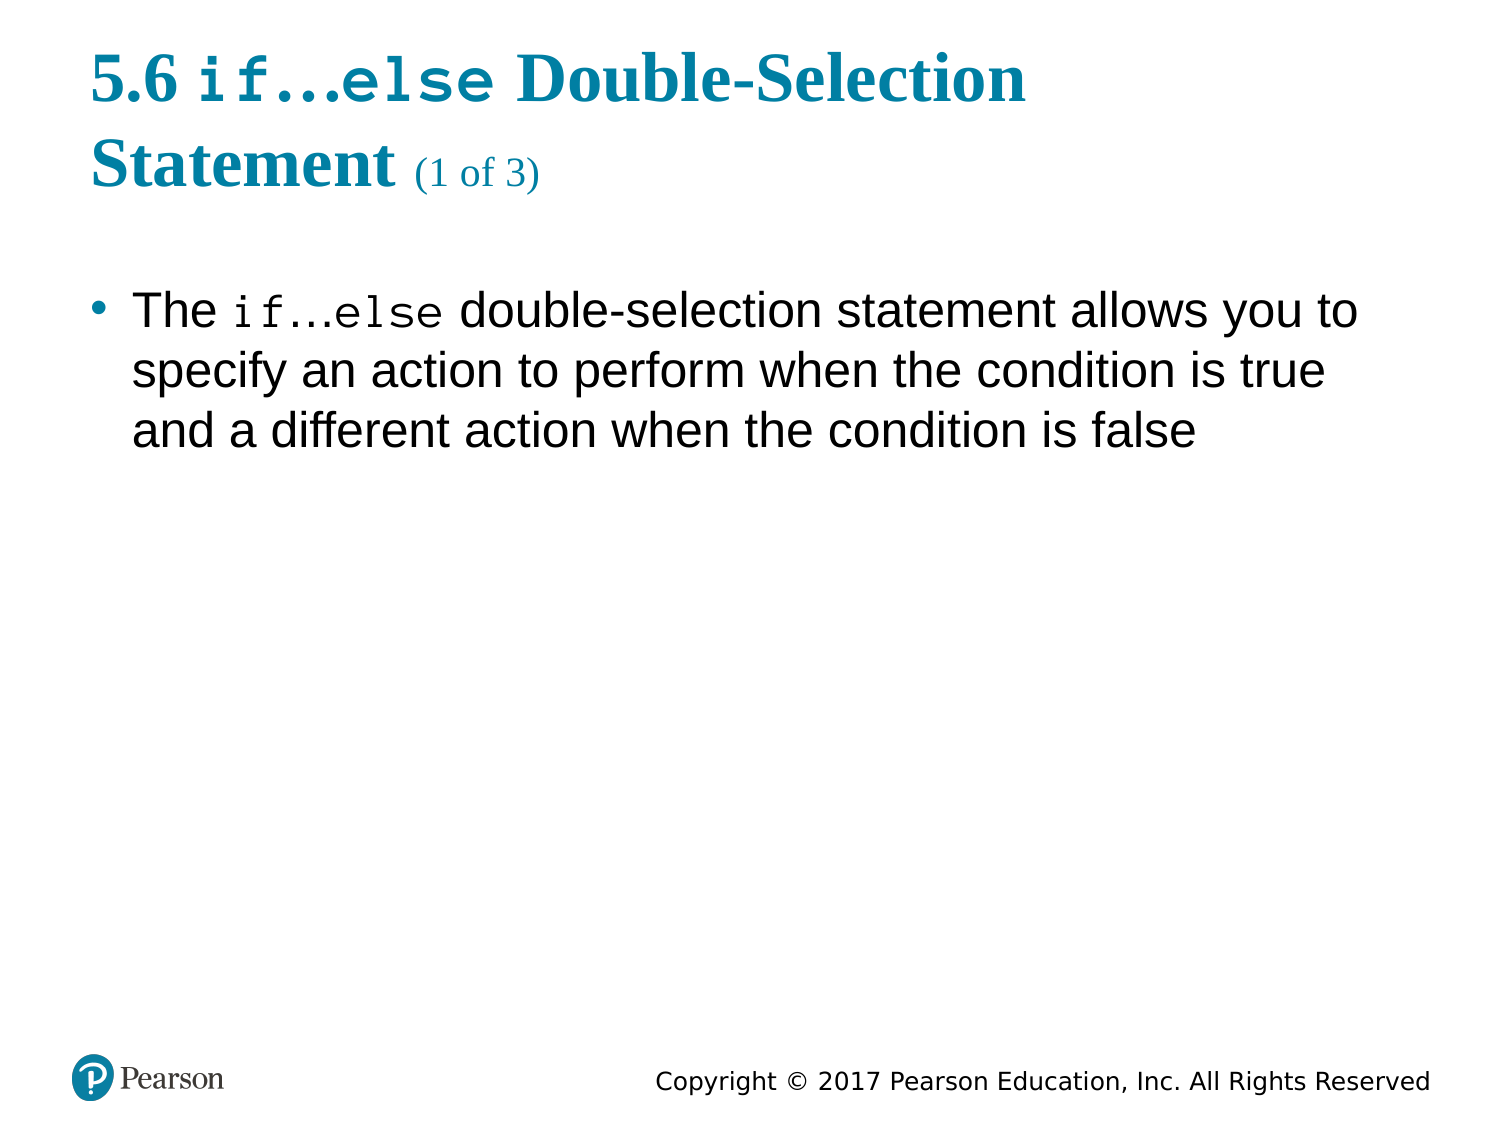

# 5.6 if…else Double-Selection Statement (1 of 3)
The if…else double-selection statement allows you to specify an action to perform when the condition is true and a different action when the condition is false